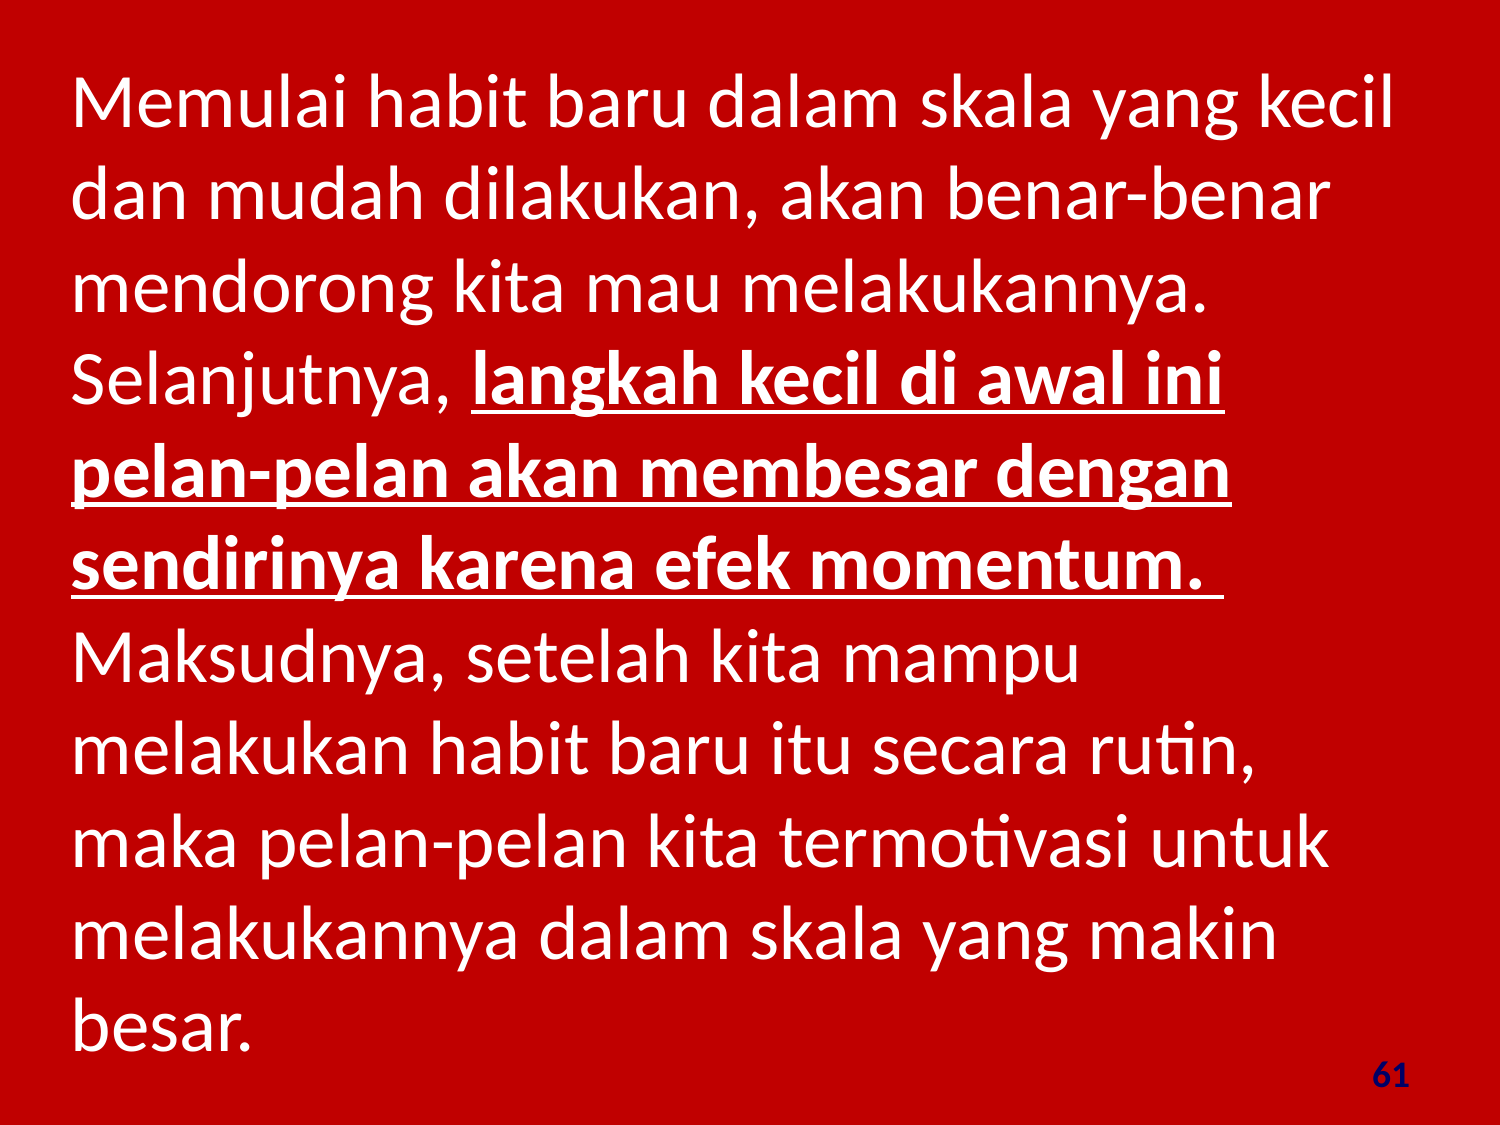

Memulai habit baru dalam skala yang kecil dan mudah dilakukan, akan benar-benar mendorong kita mau melakukannya. Selanjutnya, langkah kecil di awal ini pelan-pelan akan membesar dengan sendirinya karena efek momentum.  Maksudnya, setelah kita mampu melakukan habit baru itu secara rutin, maka pelan-pelan kita termotivasi untuk melakukannya dalam skala yang makin besar.
61